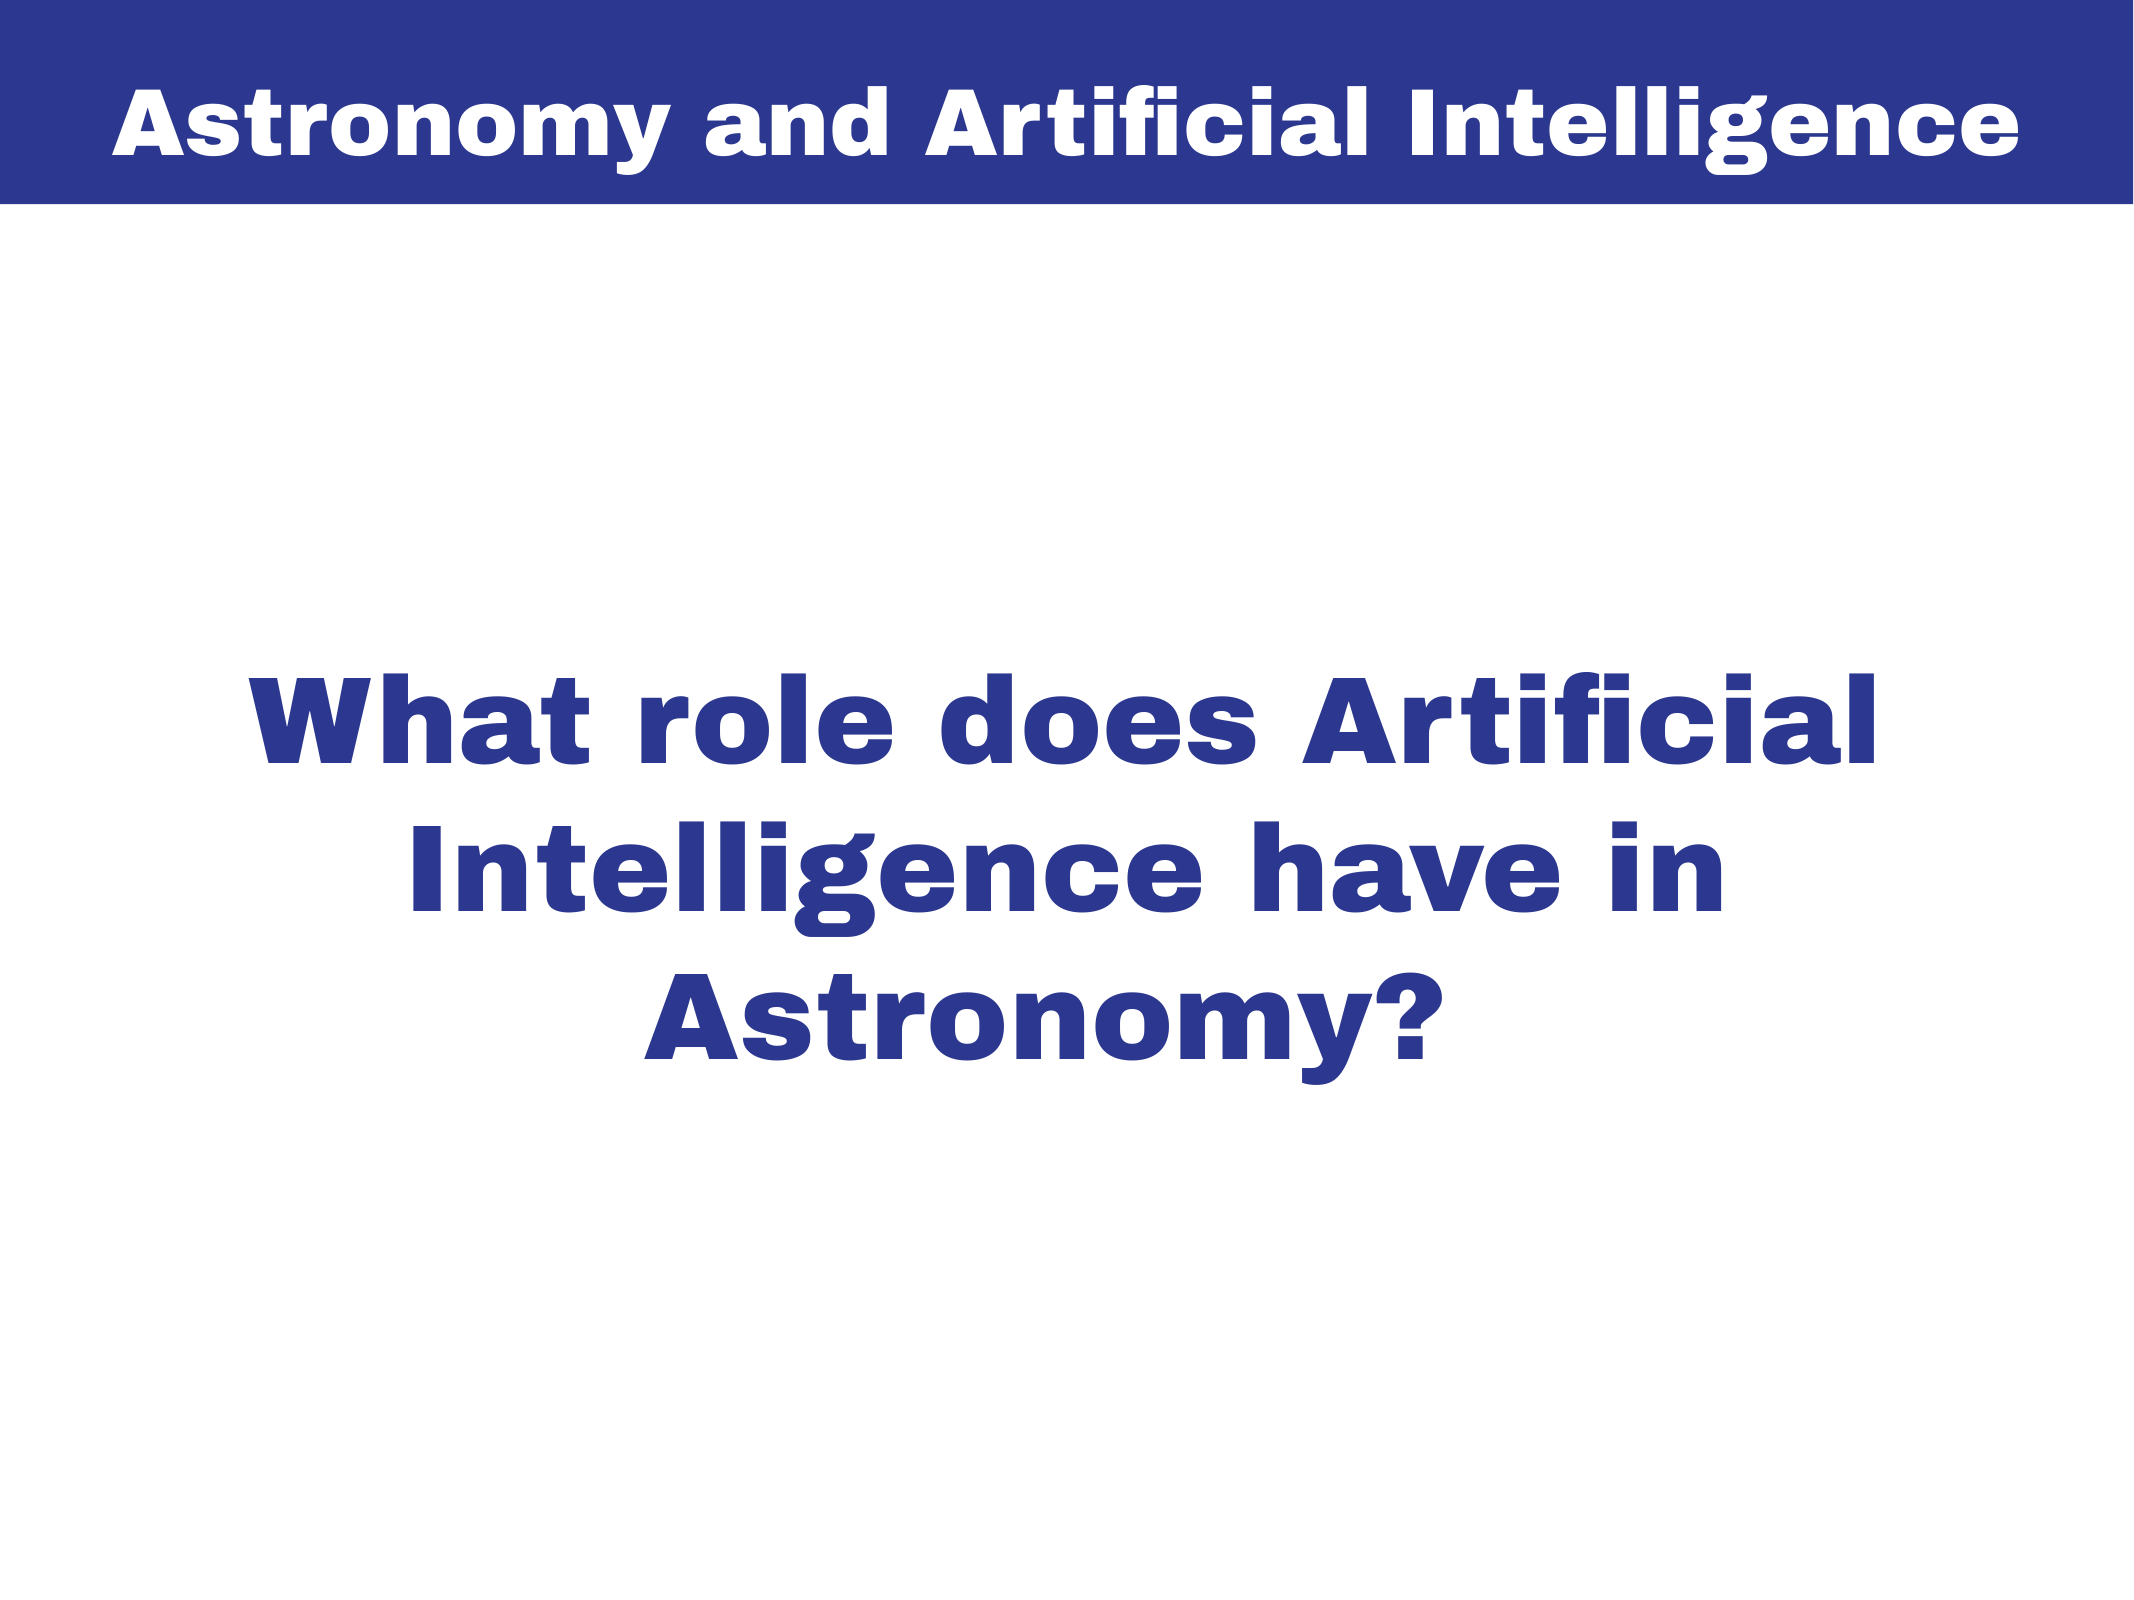

Astronomy and Artificial Intelligence

# What role does Artificial Intelligence have in Astronomy?